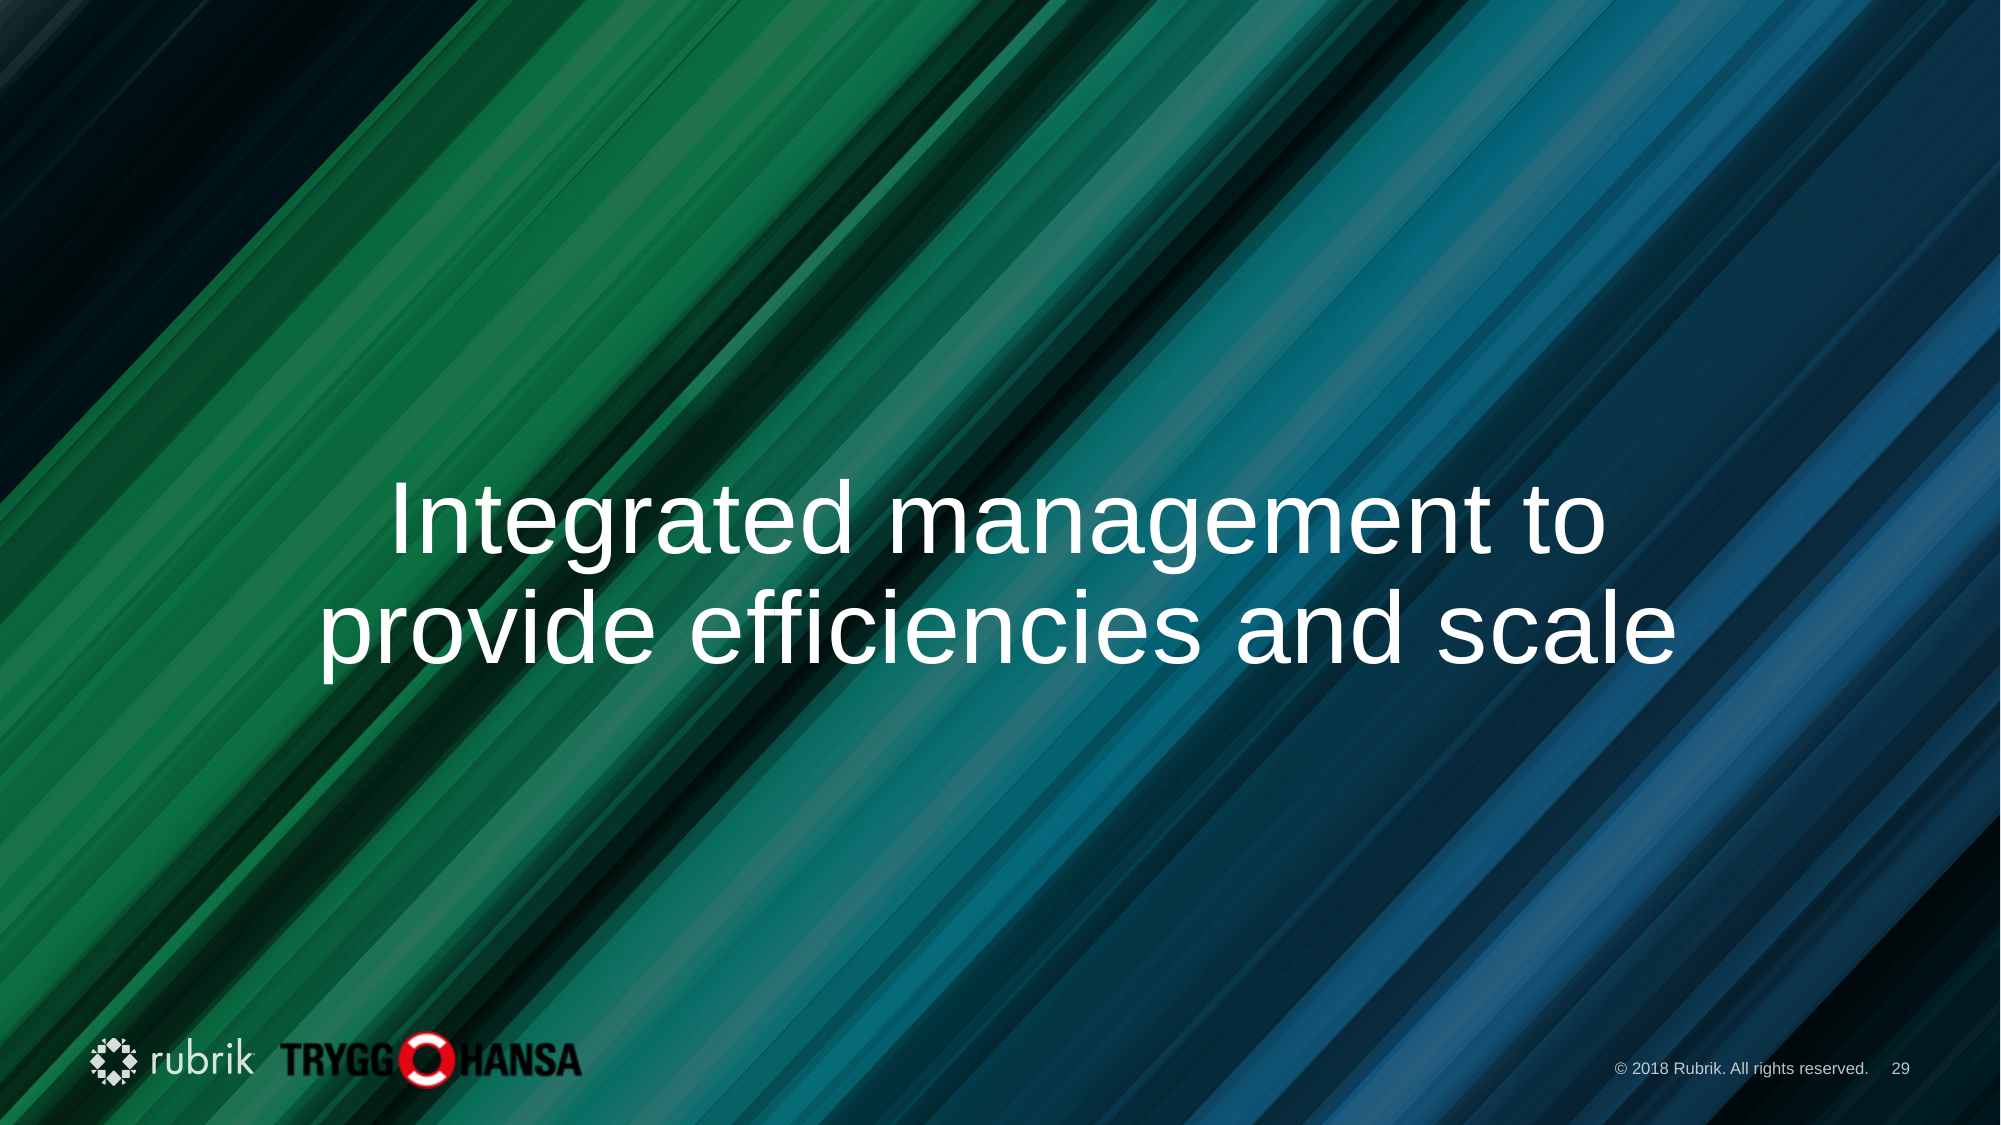

# Integrated management to provide efficiencies and scale